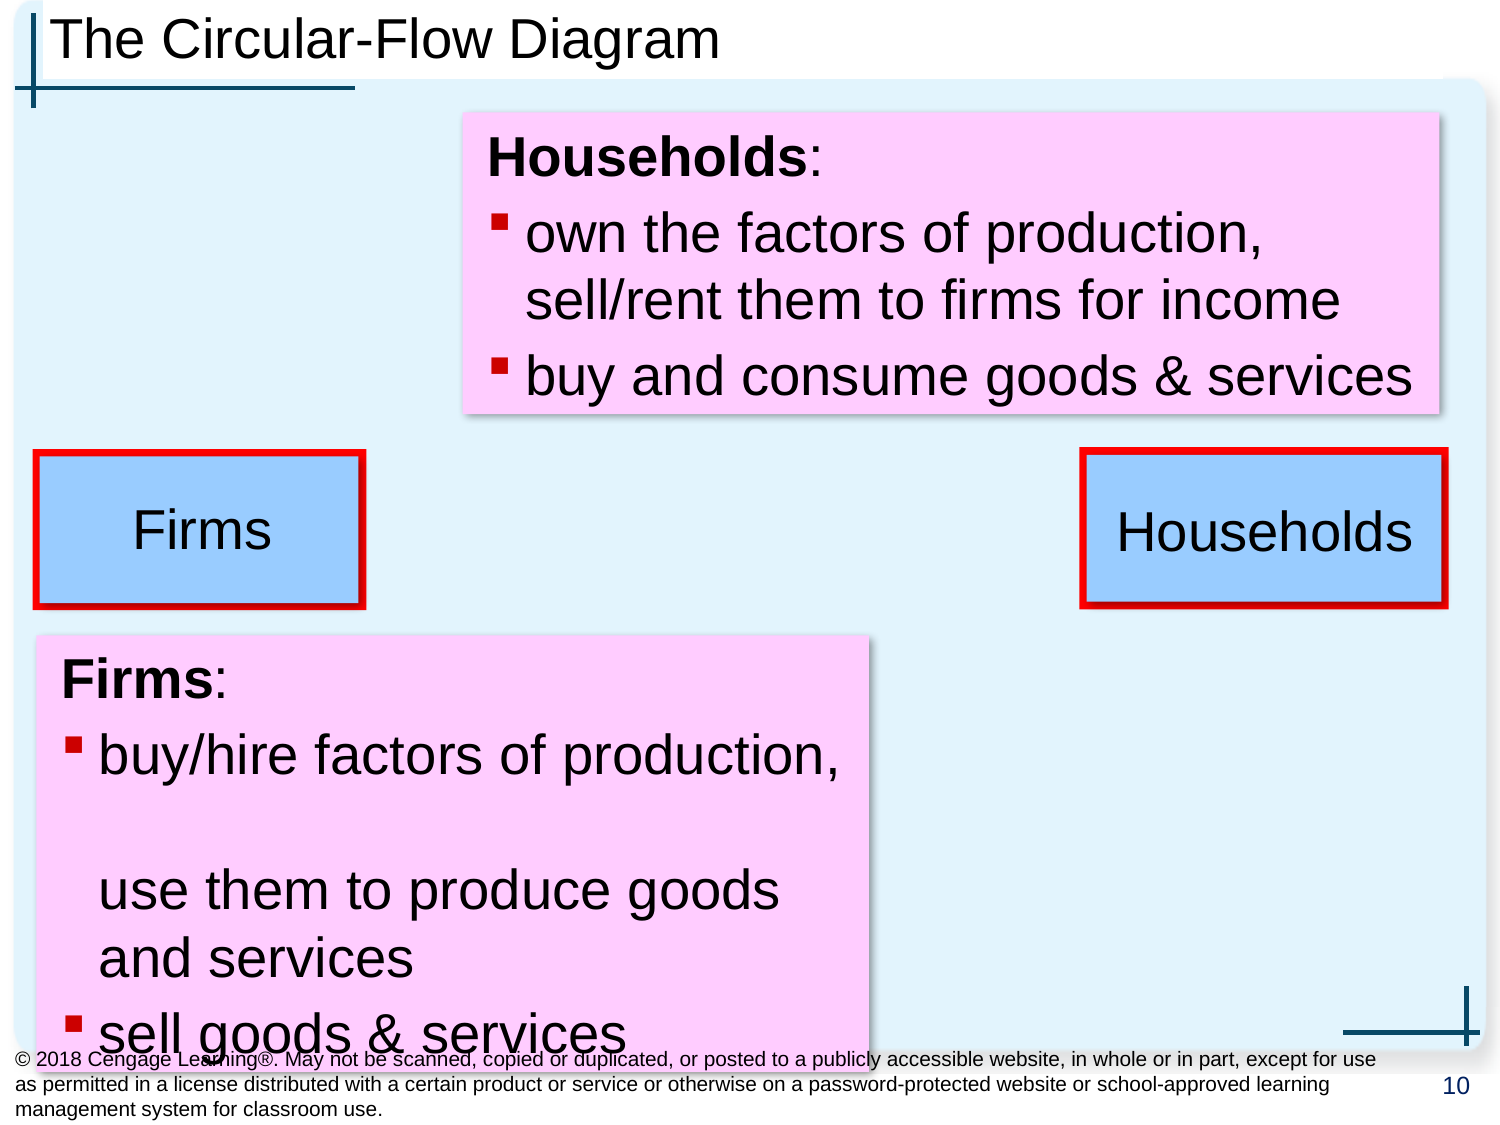

# The Circular-Flow Diagram
Households:
own the factors of production,
sell/rent them to firms for income
buy and consume goods & services

Households

Firms
Firms:
buy/hire factors of production,
use them to produce goods and services
sell goods & services
© 2018 Cengage Learning®. May not be scanned, copied or duplicated, or posted to a publicly accessible website, in whole or in part, except for use as permitted in a license distributed with a certain product or service or otherwise on a password-protected website or school-approved learning management system for classroom use.
10